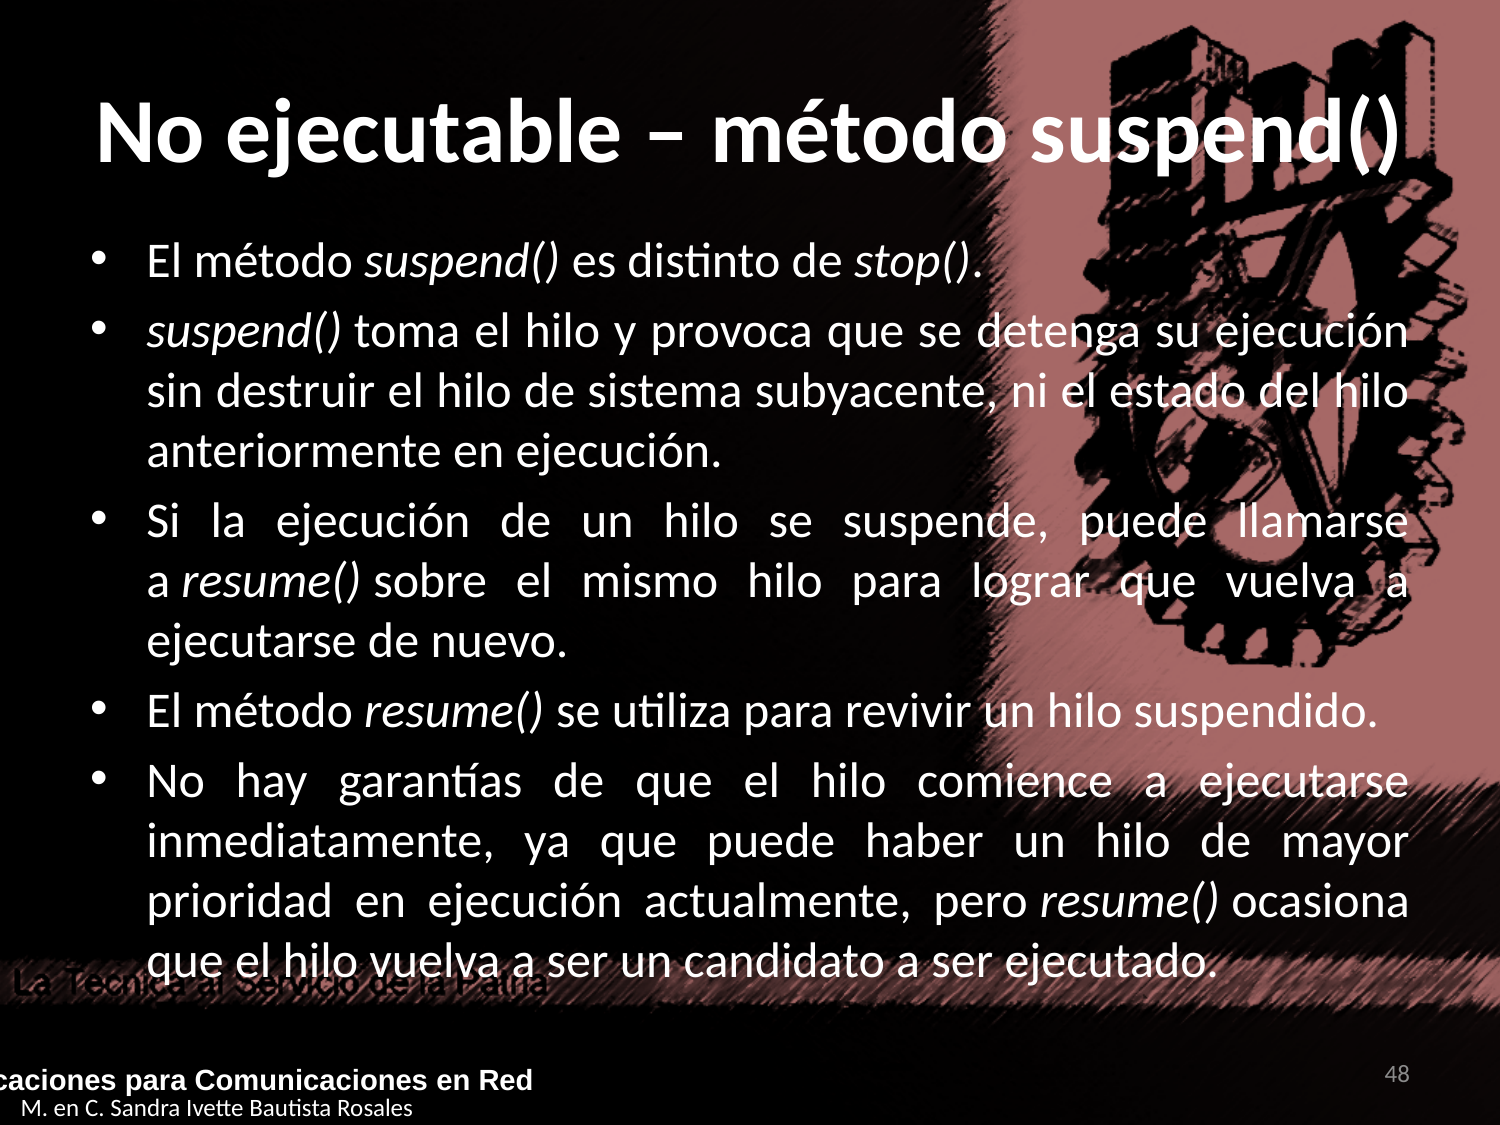

# No ejecutable – método suspend()
El método suspend() es distinto de stop().
suspend() toma el hilo y provoca que se detenga su ejecución sin destruir el hilo de sistema subyacente, ni el estado del hilo anteriormente en ejecución.
Si la ejecución de un hilo se suspende, puede llamarse a resume() sobre el mismo hilo para lograr que vuelva a ejecutarse de nuevo.
El método resume() se utiliza para revivir un hilo suspendido.
No hay garantías de que el hilo comience a ejecutarse inmediatamente, ya que puede haber un hilo de mayor prioridad en ejecución actualmente, pero resume() ocasiona que el hilo vuelva a ser un candidato a ser ejecutado.
48
Aplicaciones para Comunicaciones en Red
M. en C. Sandra Ivette Bautista Rosales